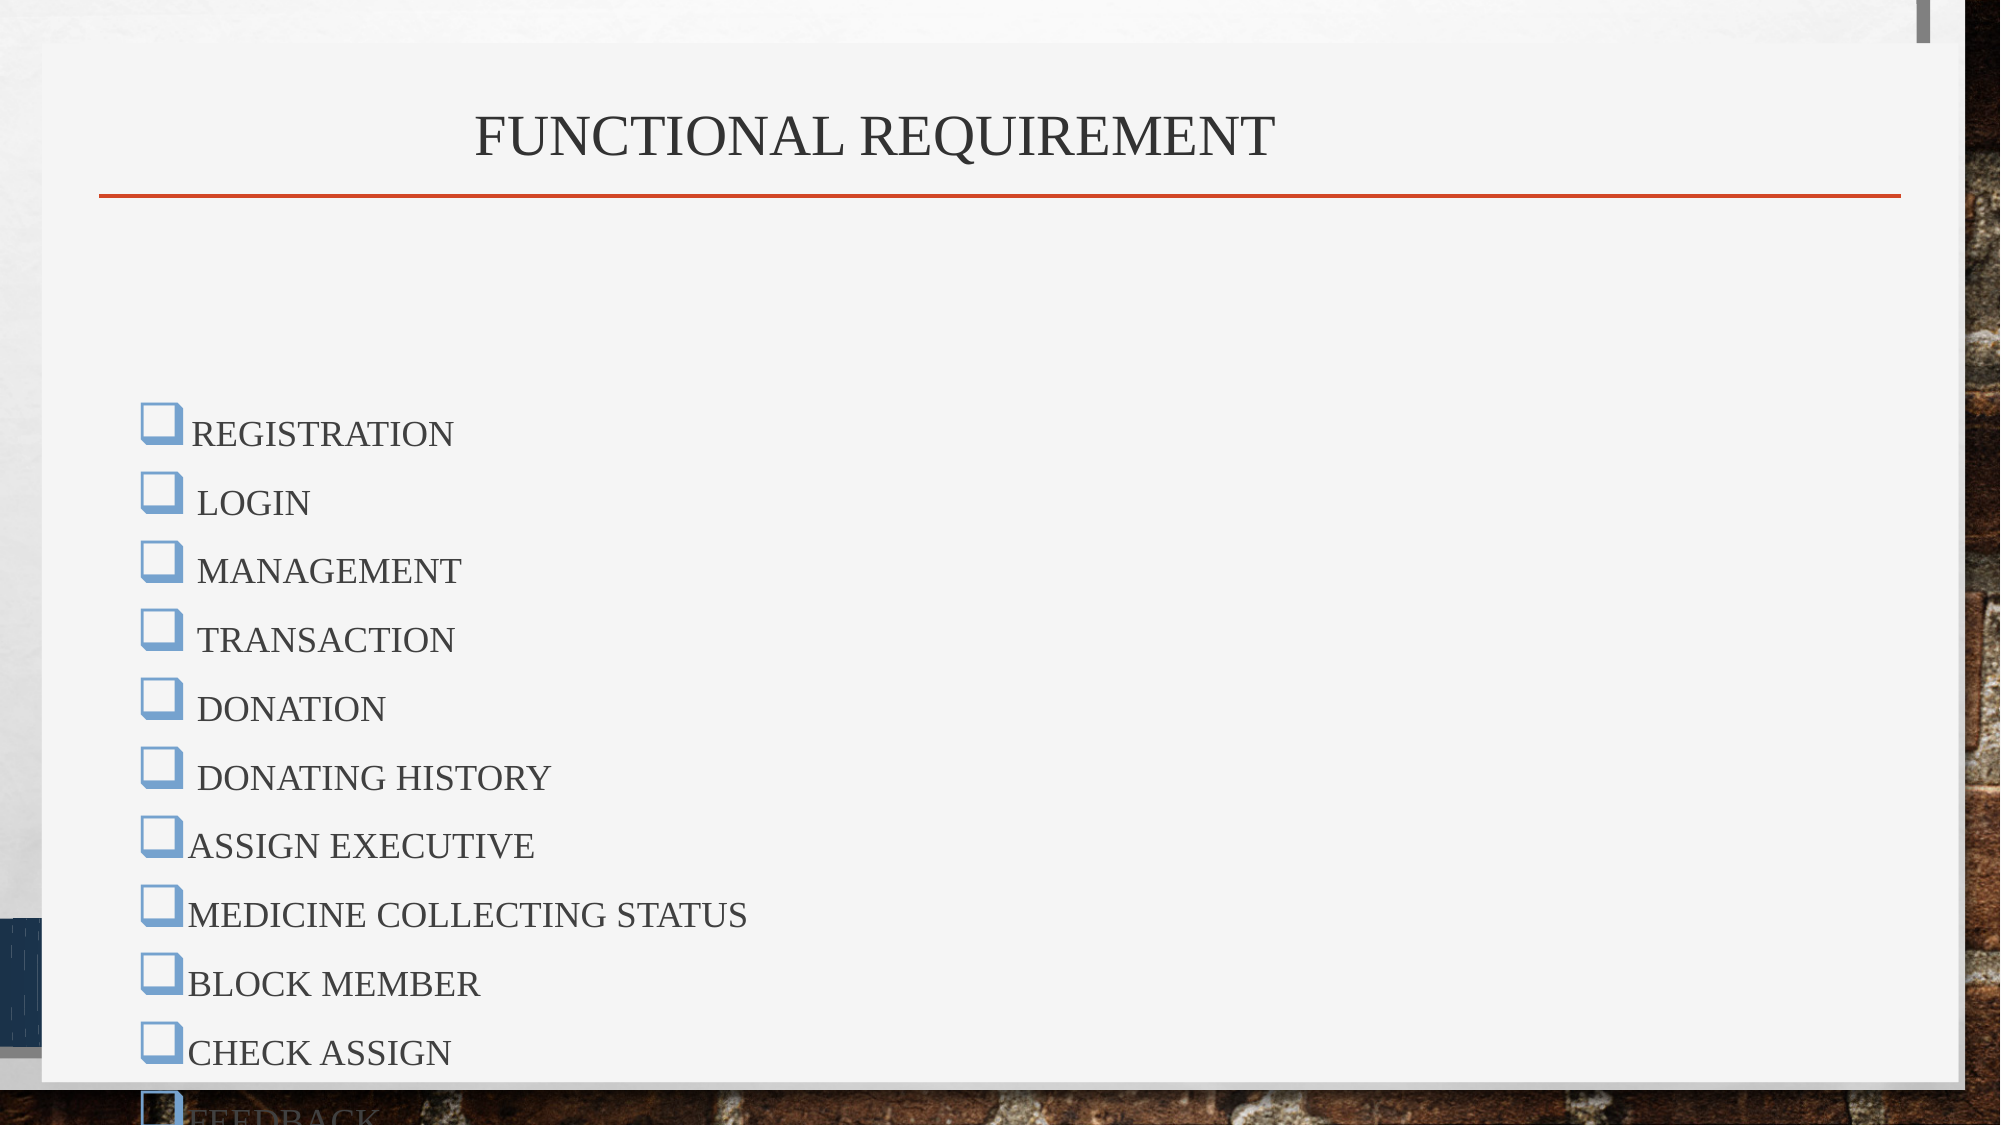

# Functional requirement
Registration
 Login
 Management
 Transaction
 Donation
 Donating History
Assign Executive
Medicine collecting status
Block member
Check assign
Feedback
Update